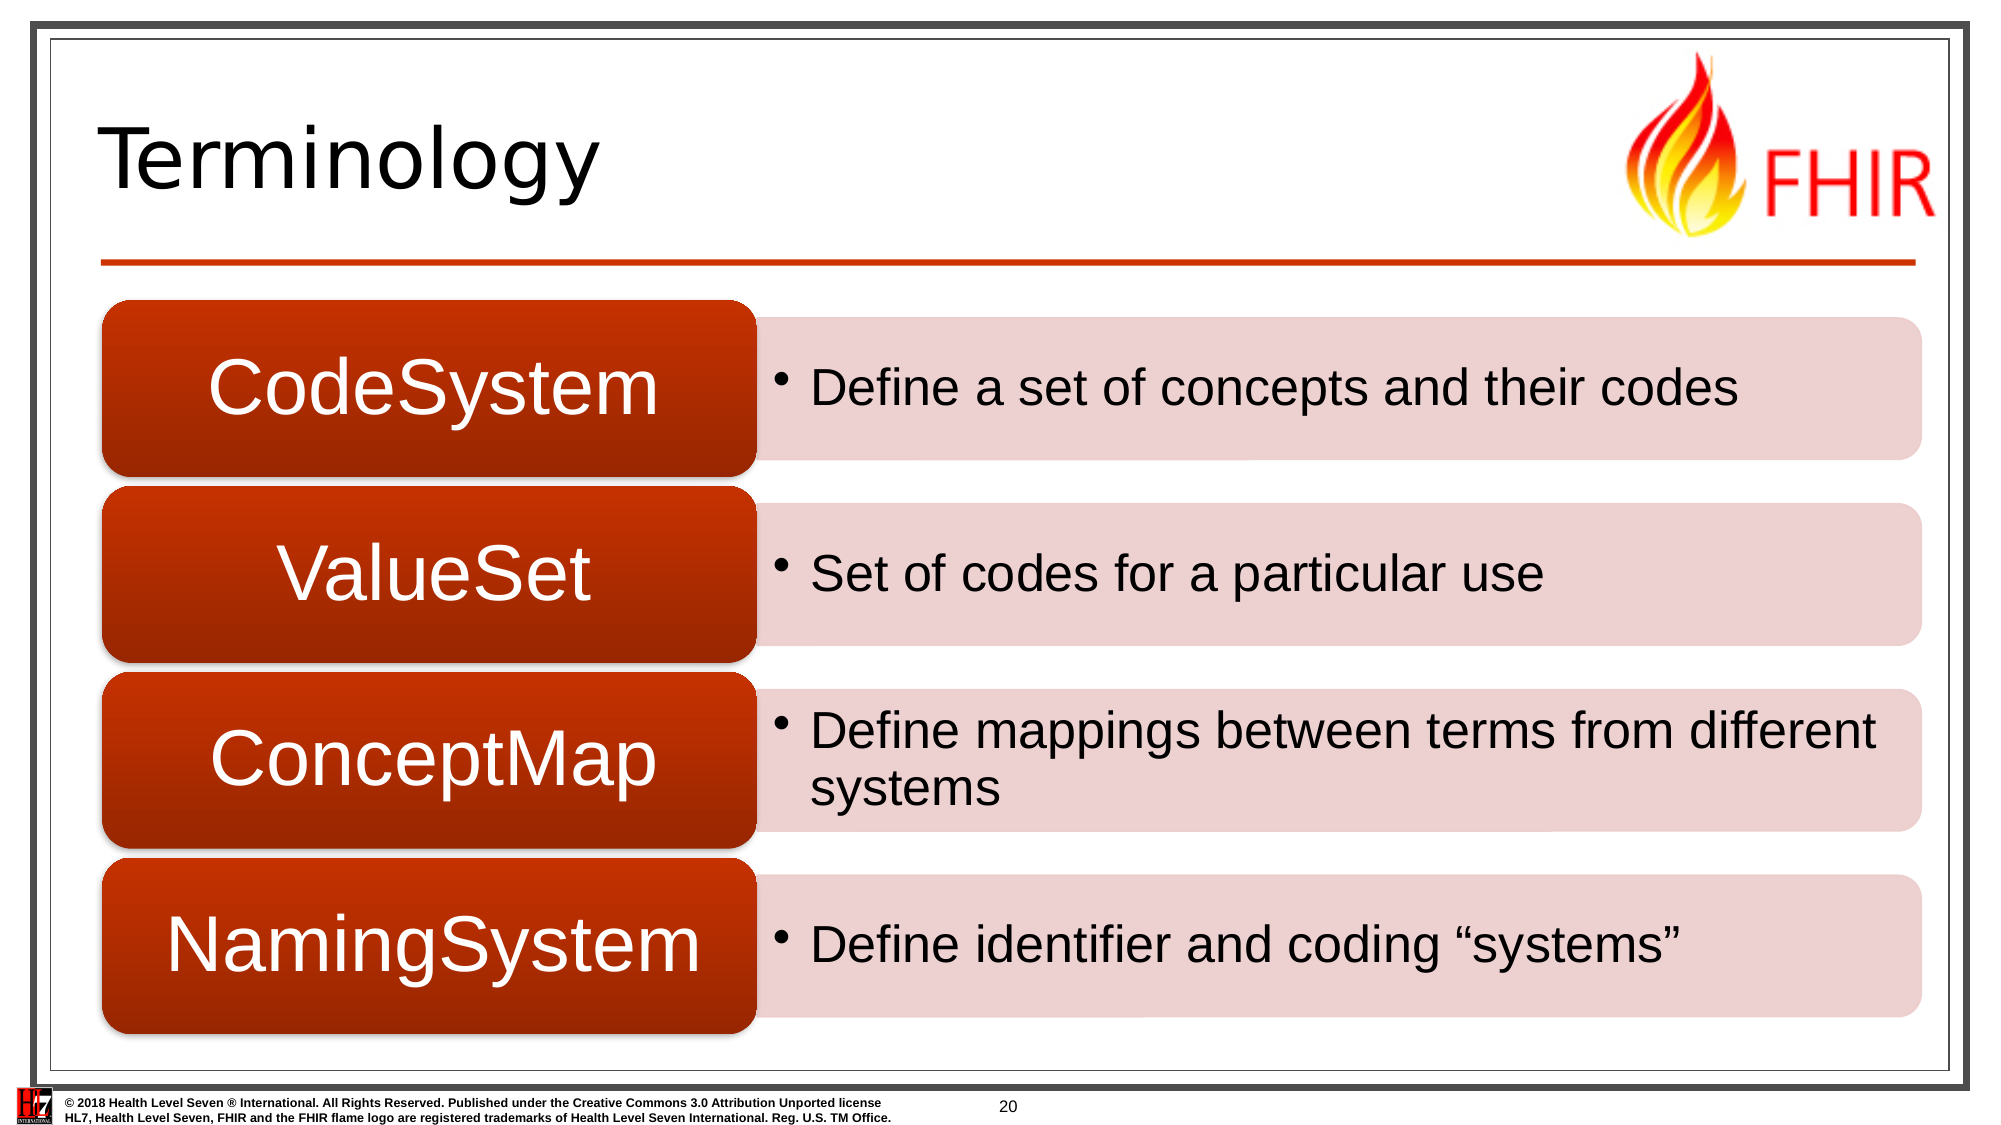

20
# Terminology
Define a set of concepts and their codes
CodeSystem
Set of codes for a particular use
ValueSet
Define mappings between terms from different systems
ConceptMap
Define identifier and coding “systems”
NamingSystem